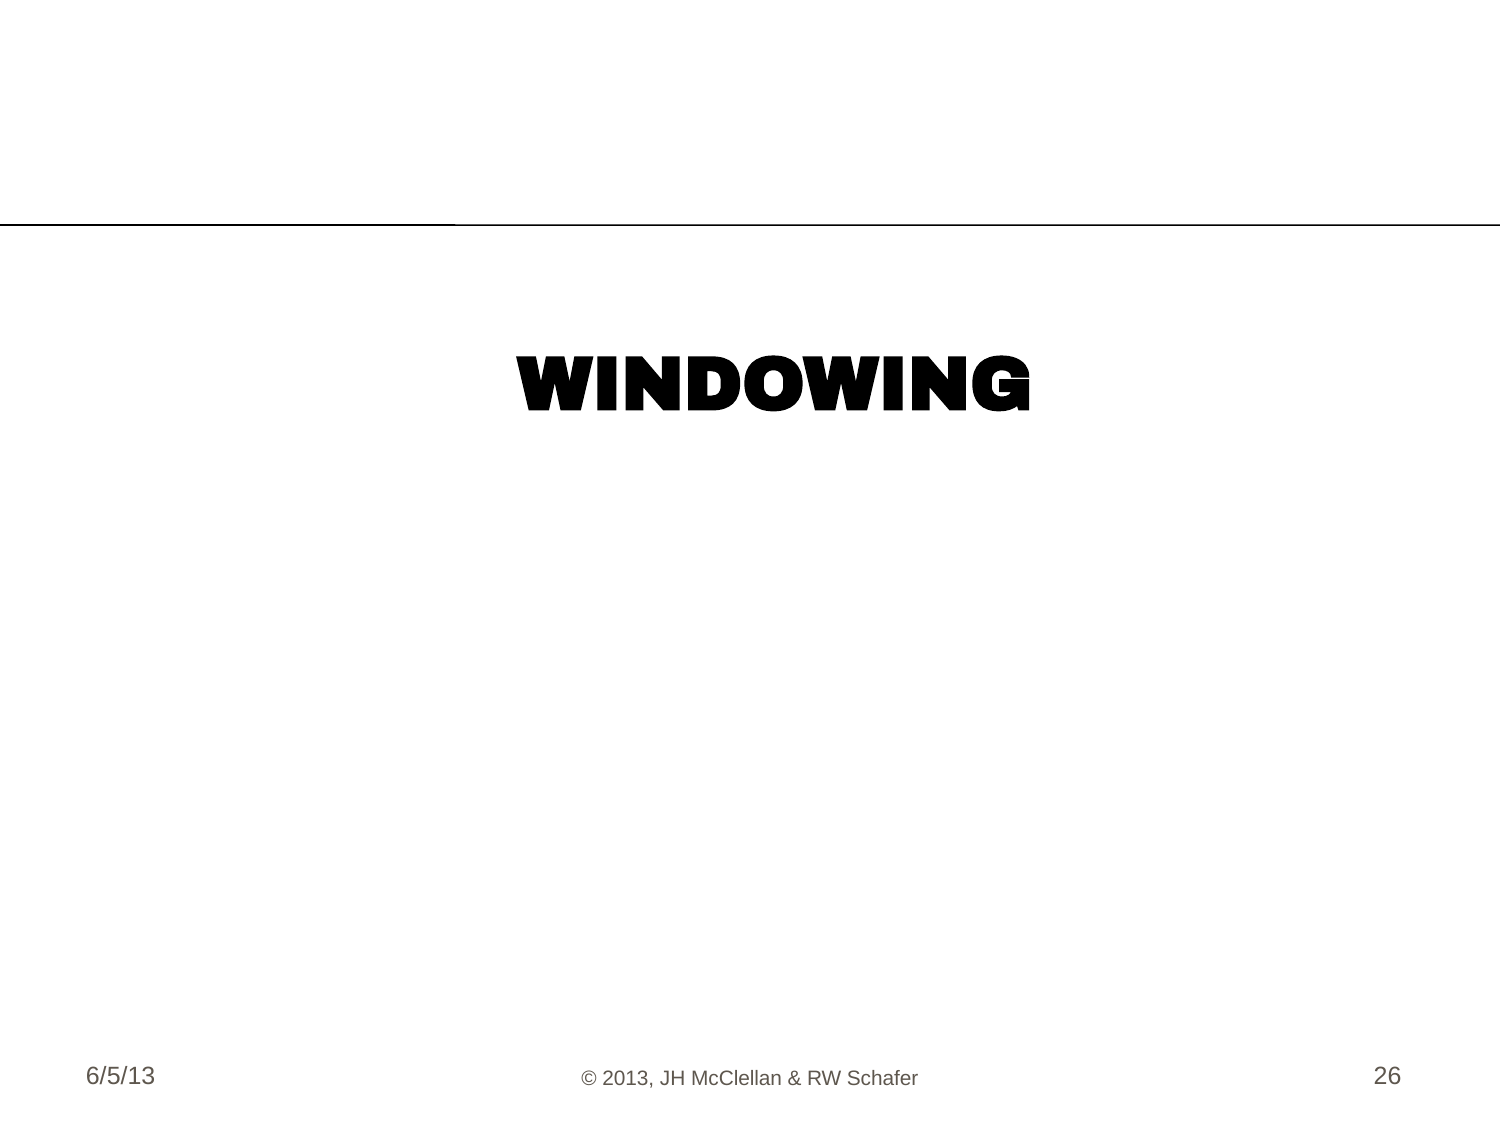

# Windowing
6/5/13
© 2013, JH McClellan & RW Schafer
26